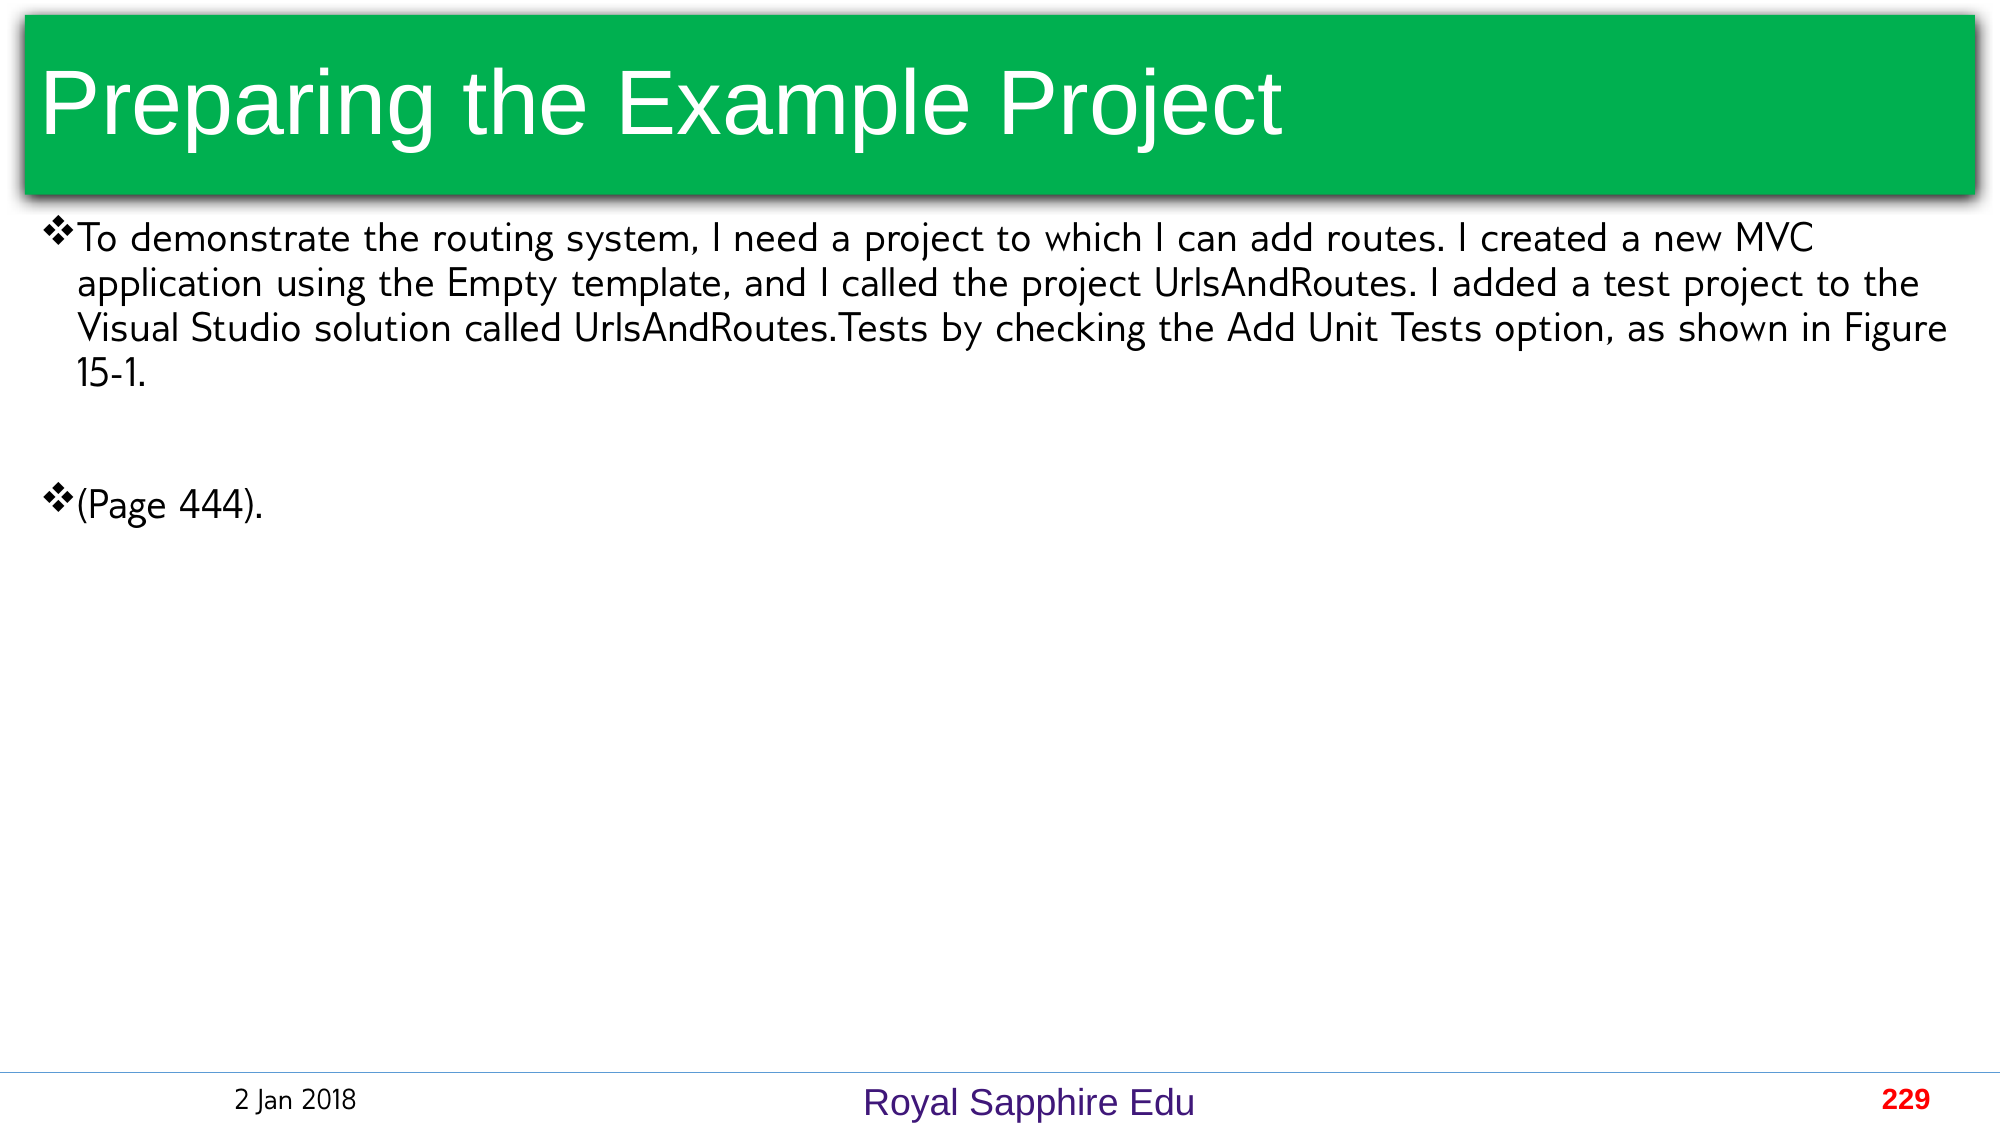

# Preparing the Example Project
To demonstrate the routing system, I need a project to which I can add routes. I created a new MVC application using the Empty template, and I called the project UrlsAndRoutes. I added a test project to the Visual Studio solution called UrlsAndRoutes.Tests by checking the Add Unit Tests option, as shown in Figure 15-1.

(Page 444).
2 Jan 2018
229